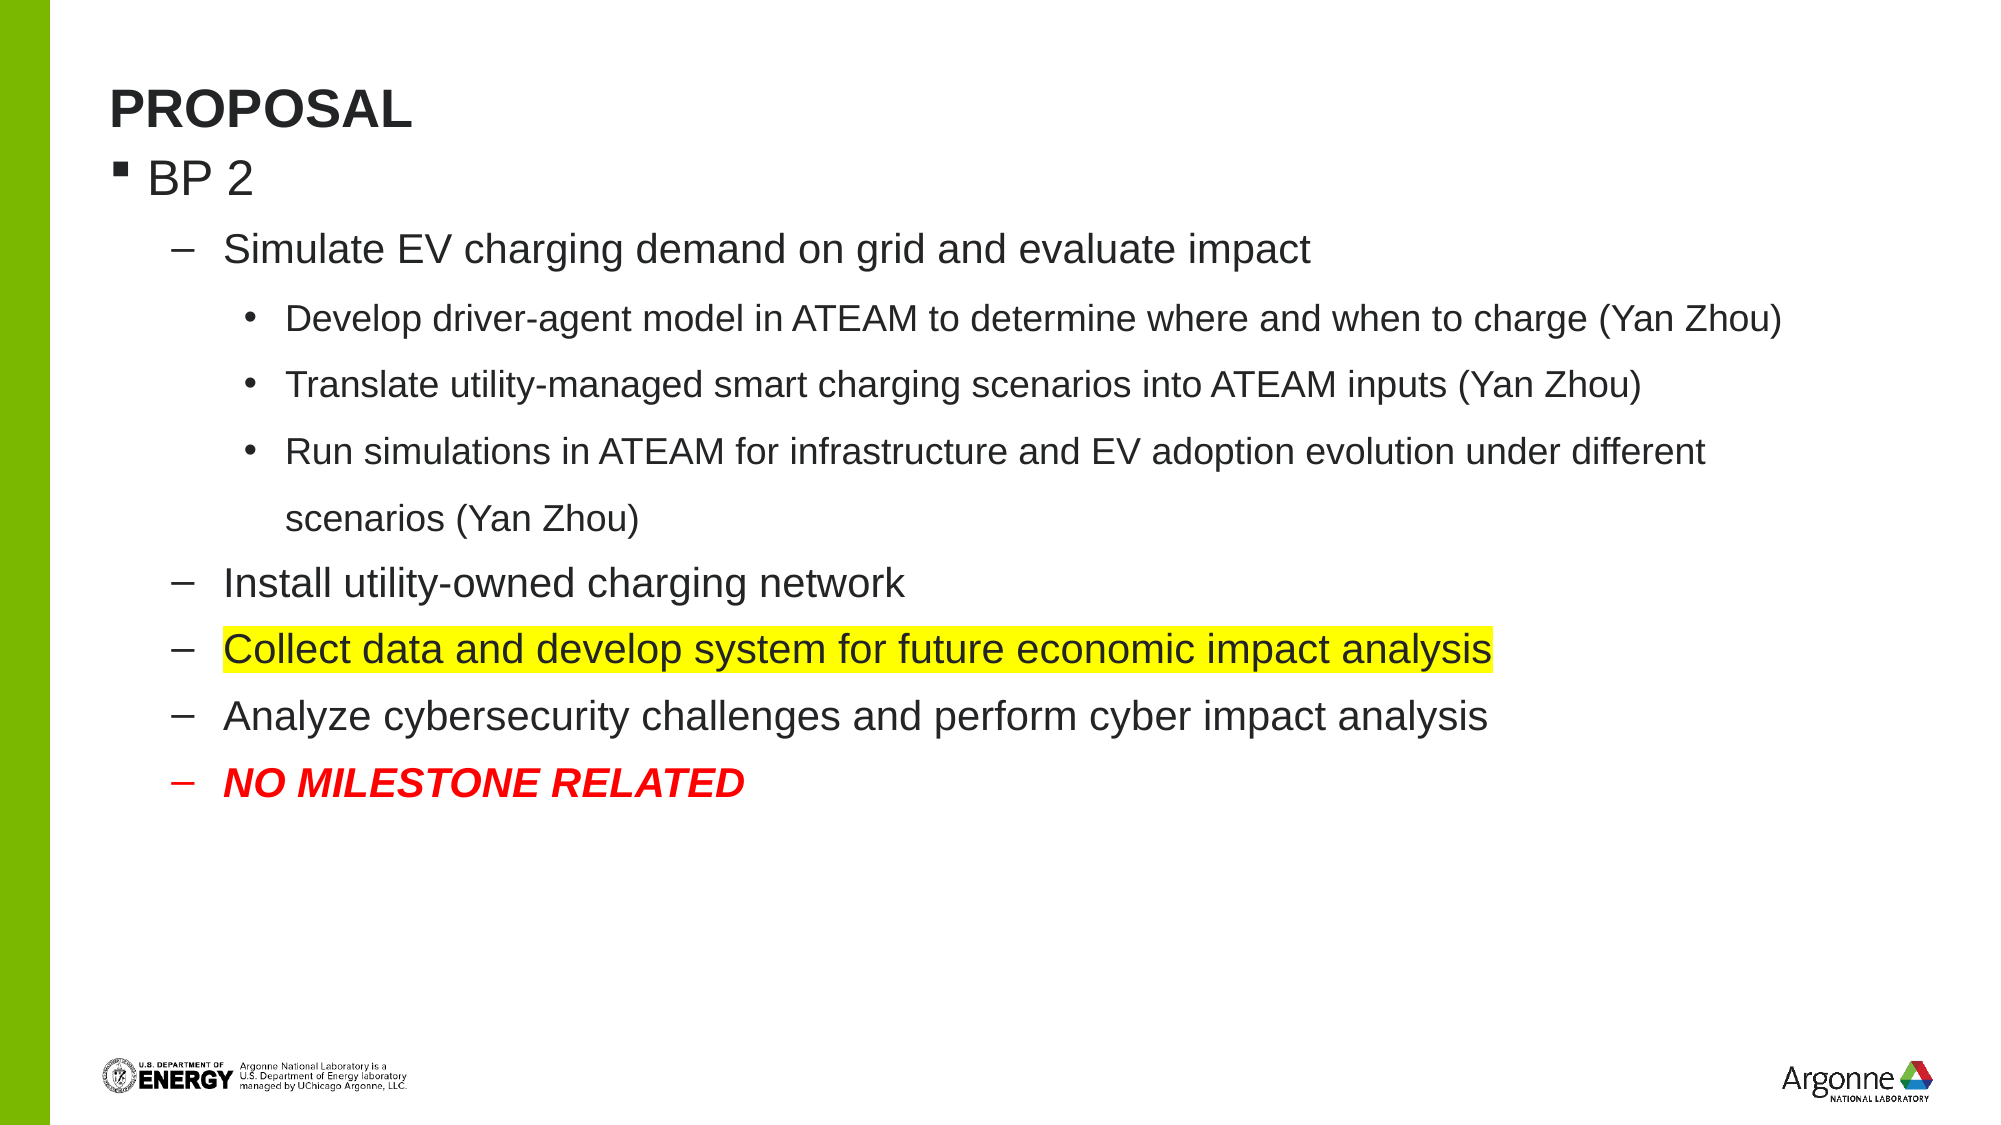

# Proposal
BP 2
Simulate EV charging demand on grid and evaluate impact
Develop driver-agent model in ATEAM to determine where and when to charge (Yan Zhou)
Translate utility-managed smart charging scenarios into ATEAM inputs (Yan Zhou)
Run simulations in ATEAM for infrastructure and EV adoption evolution under different scenarios (Yan Zhou)
Install utility-owned charging network
Collect data and develop system for future economic impact analysis
Analyze cybersecurity challenges and perform cyber impact analysis
NO MILESTONE RELATED